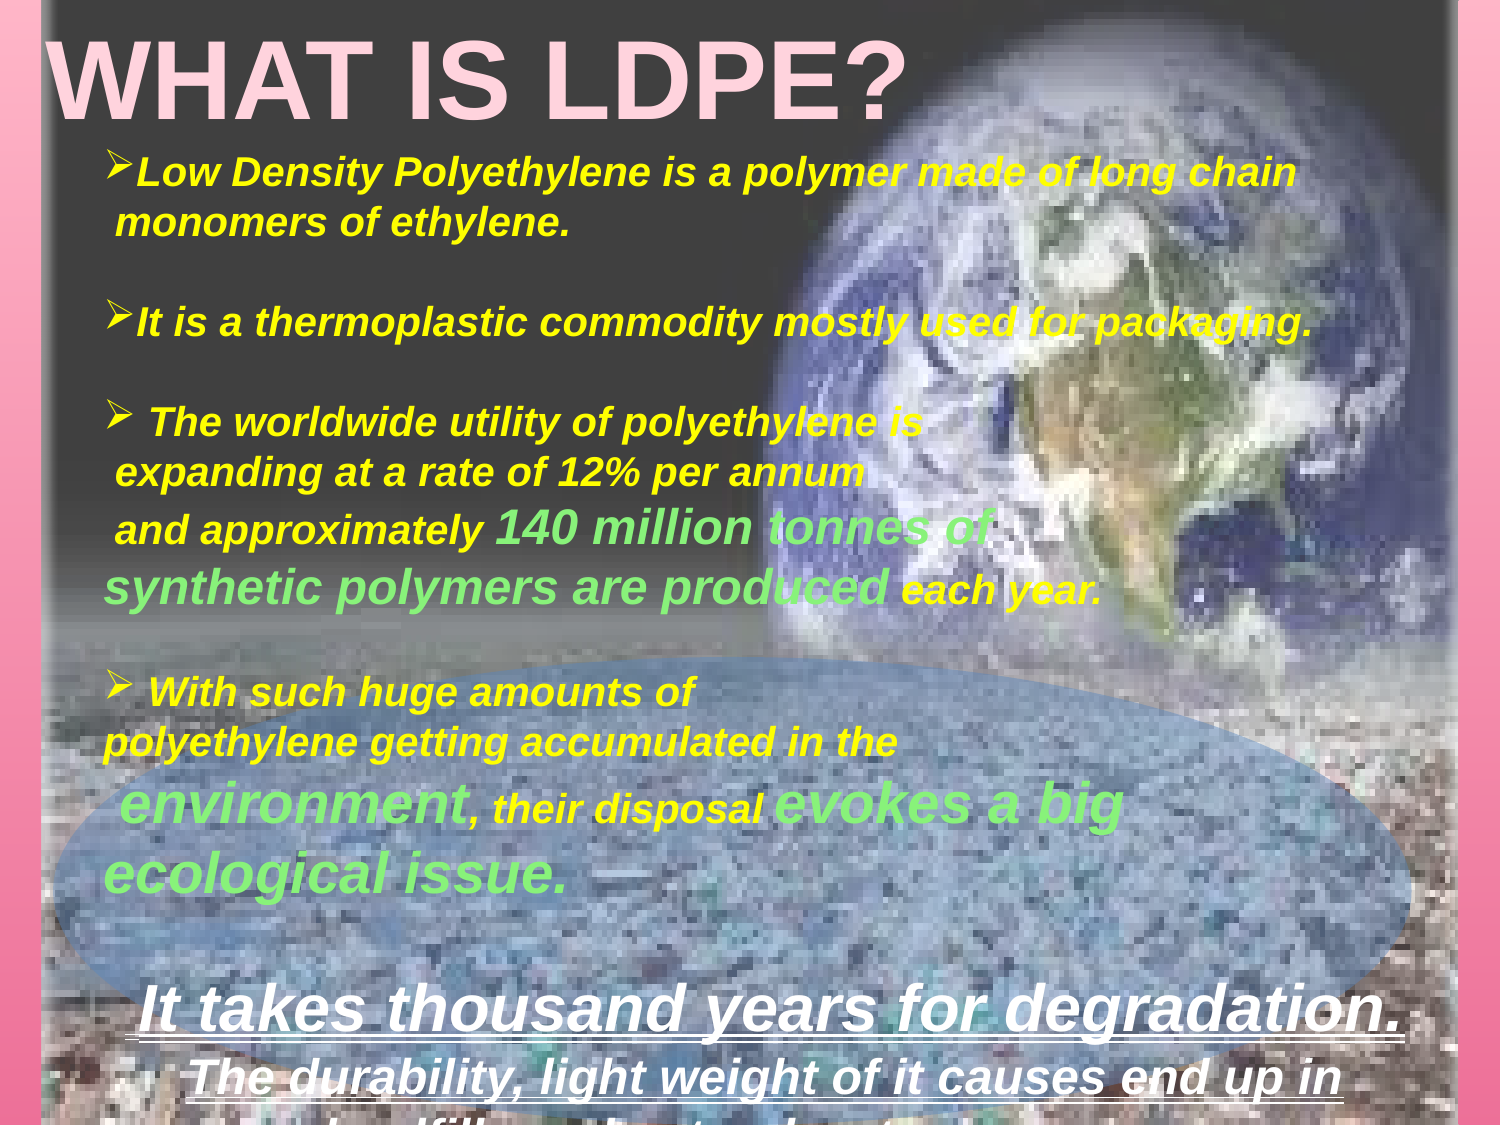

WHAT IS LDPE?

Low Density Polyethylene is a polymer made of long chain
 monomers of ethylene.

It is a thermoplastic commodity mostly used for packaging.

 The worldwide utility of polyethylene is
 expanding at a rate of 12% per annum
 and approximately 140 million tonnes of
synthetic polymers are produced each year.

 With such huge amounts of
polyethylene getting accumulated in the
 environment, their disposal evokes a big ecological issue.

 It takes thousand years for degradation. The durability, light weight of it causes end up in landfills and natural water resources.